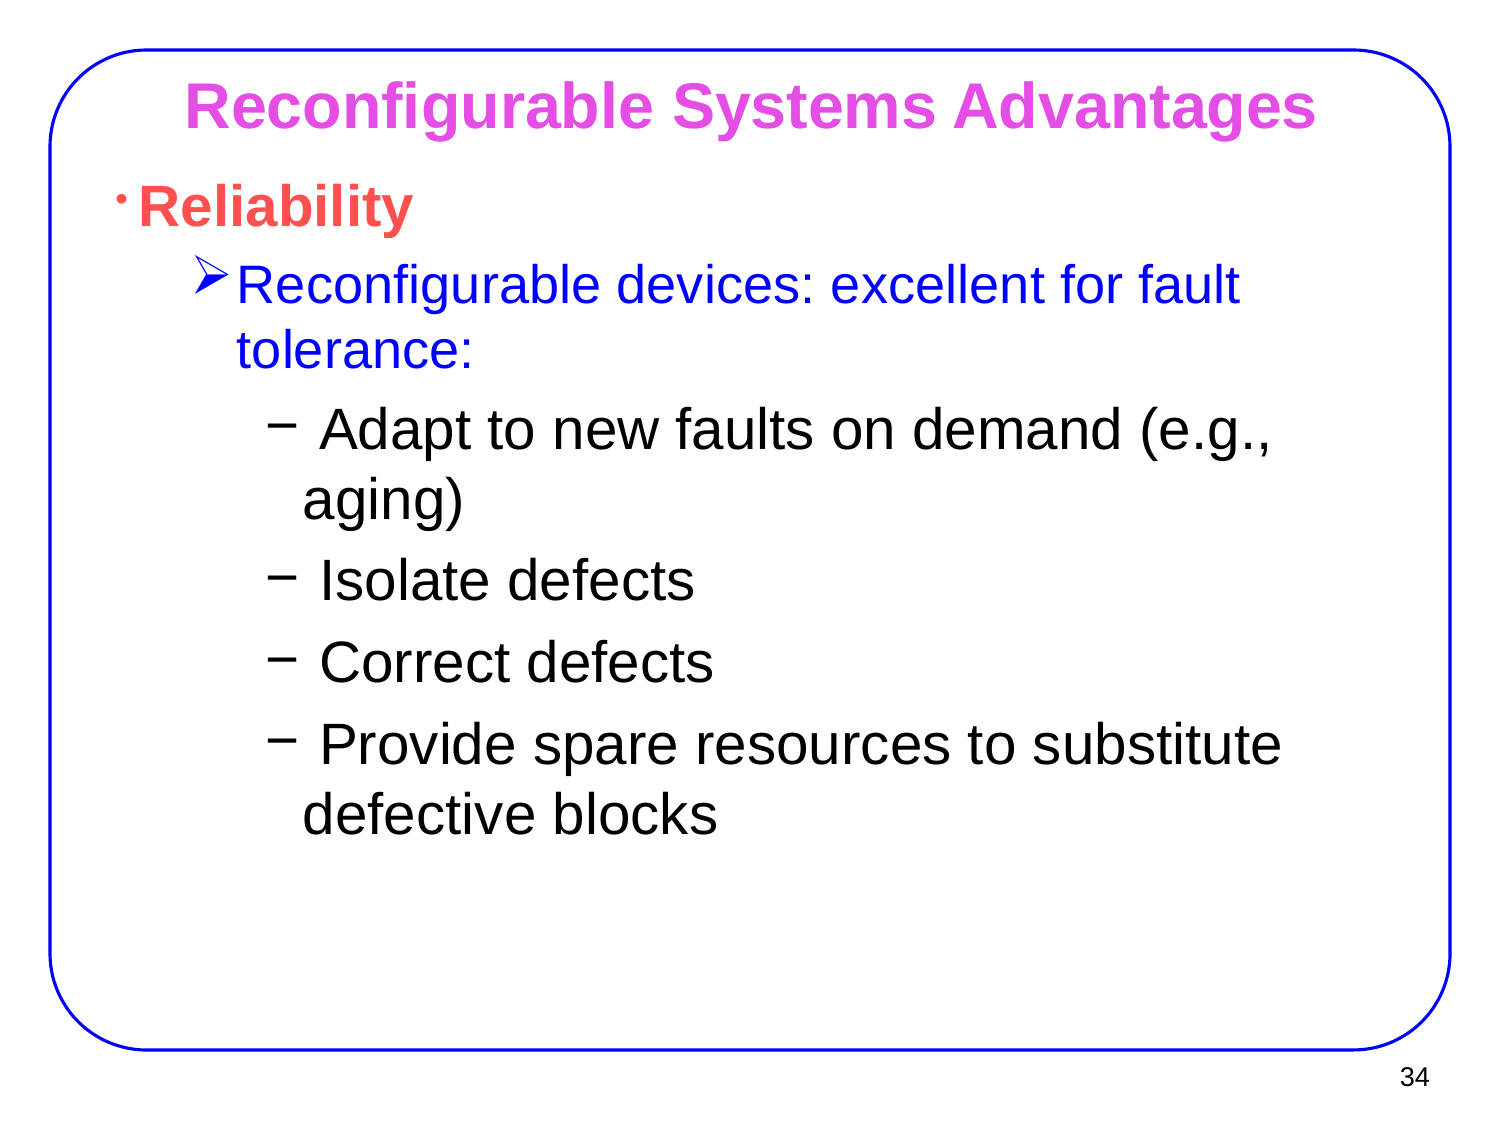

Reconfigurable Systems Advantages
 Reliability
Reconfigurable devices: excellent for fault tolerance:
 Adapt to new faults on demand (e.g., aging)
 Isolate defects
 Correct defects
 Provide spare resources to substitute defective blocks
34